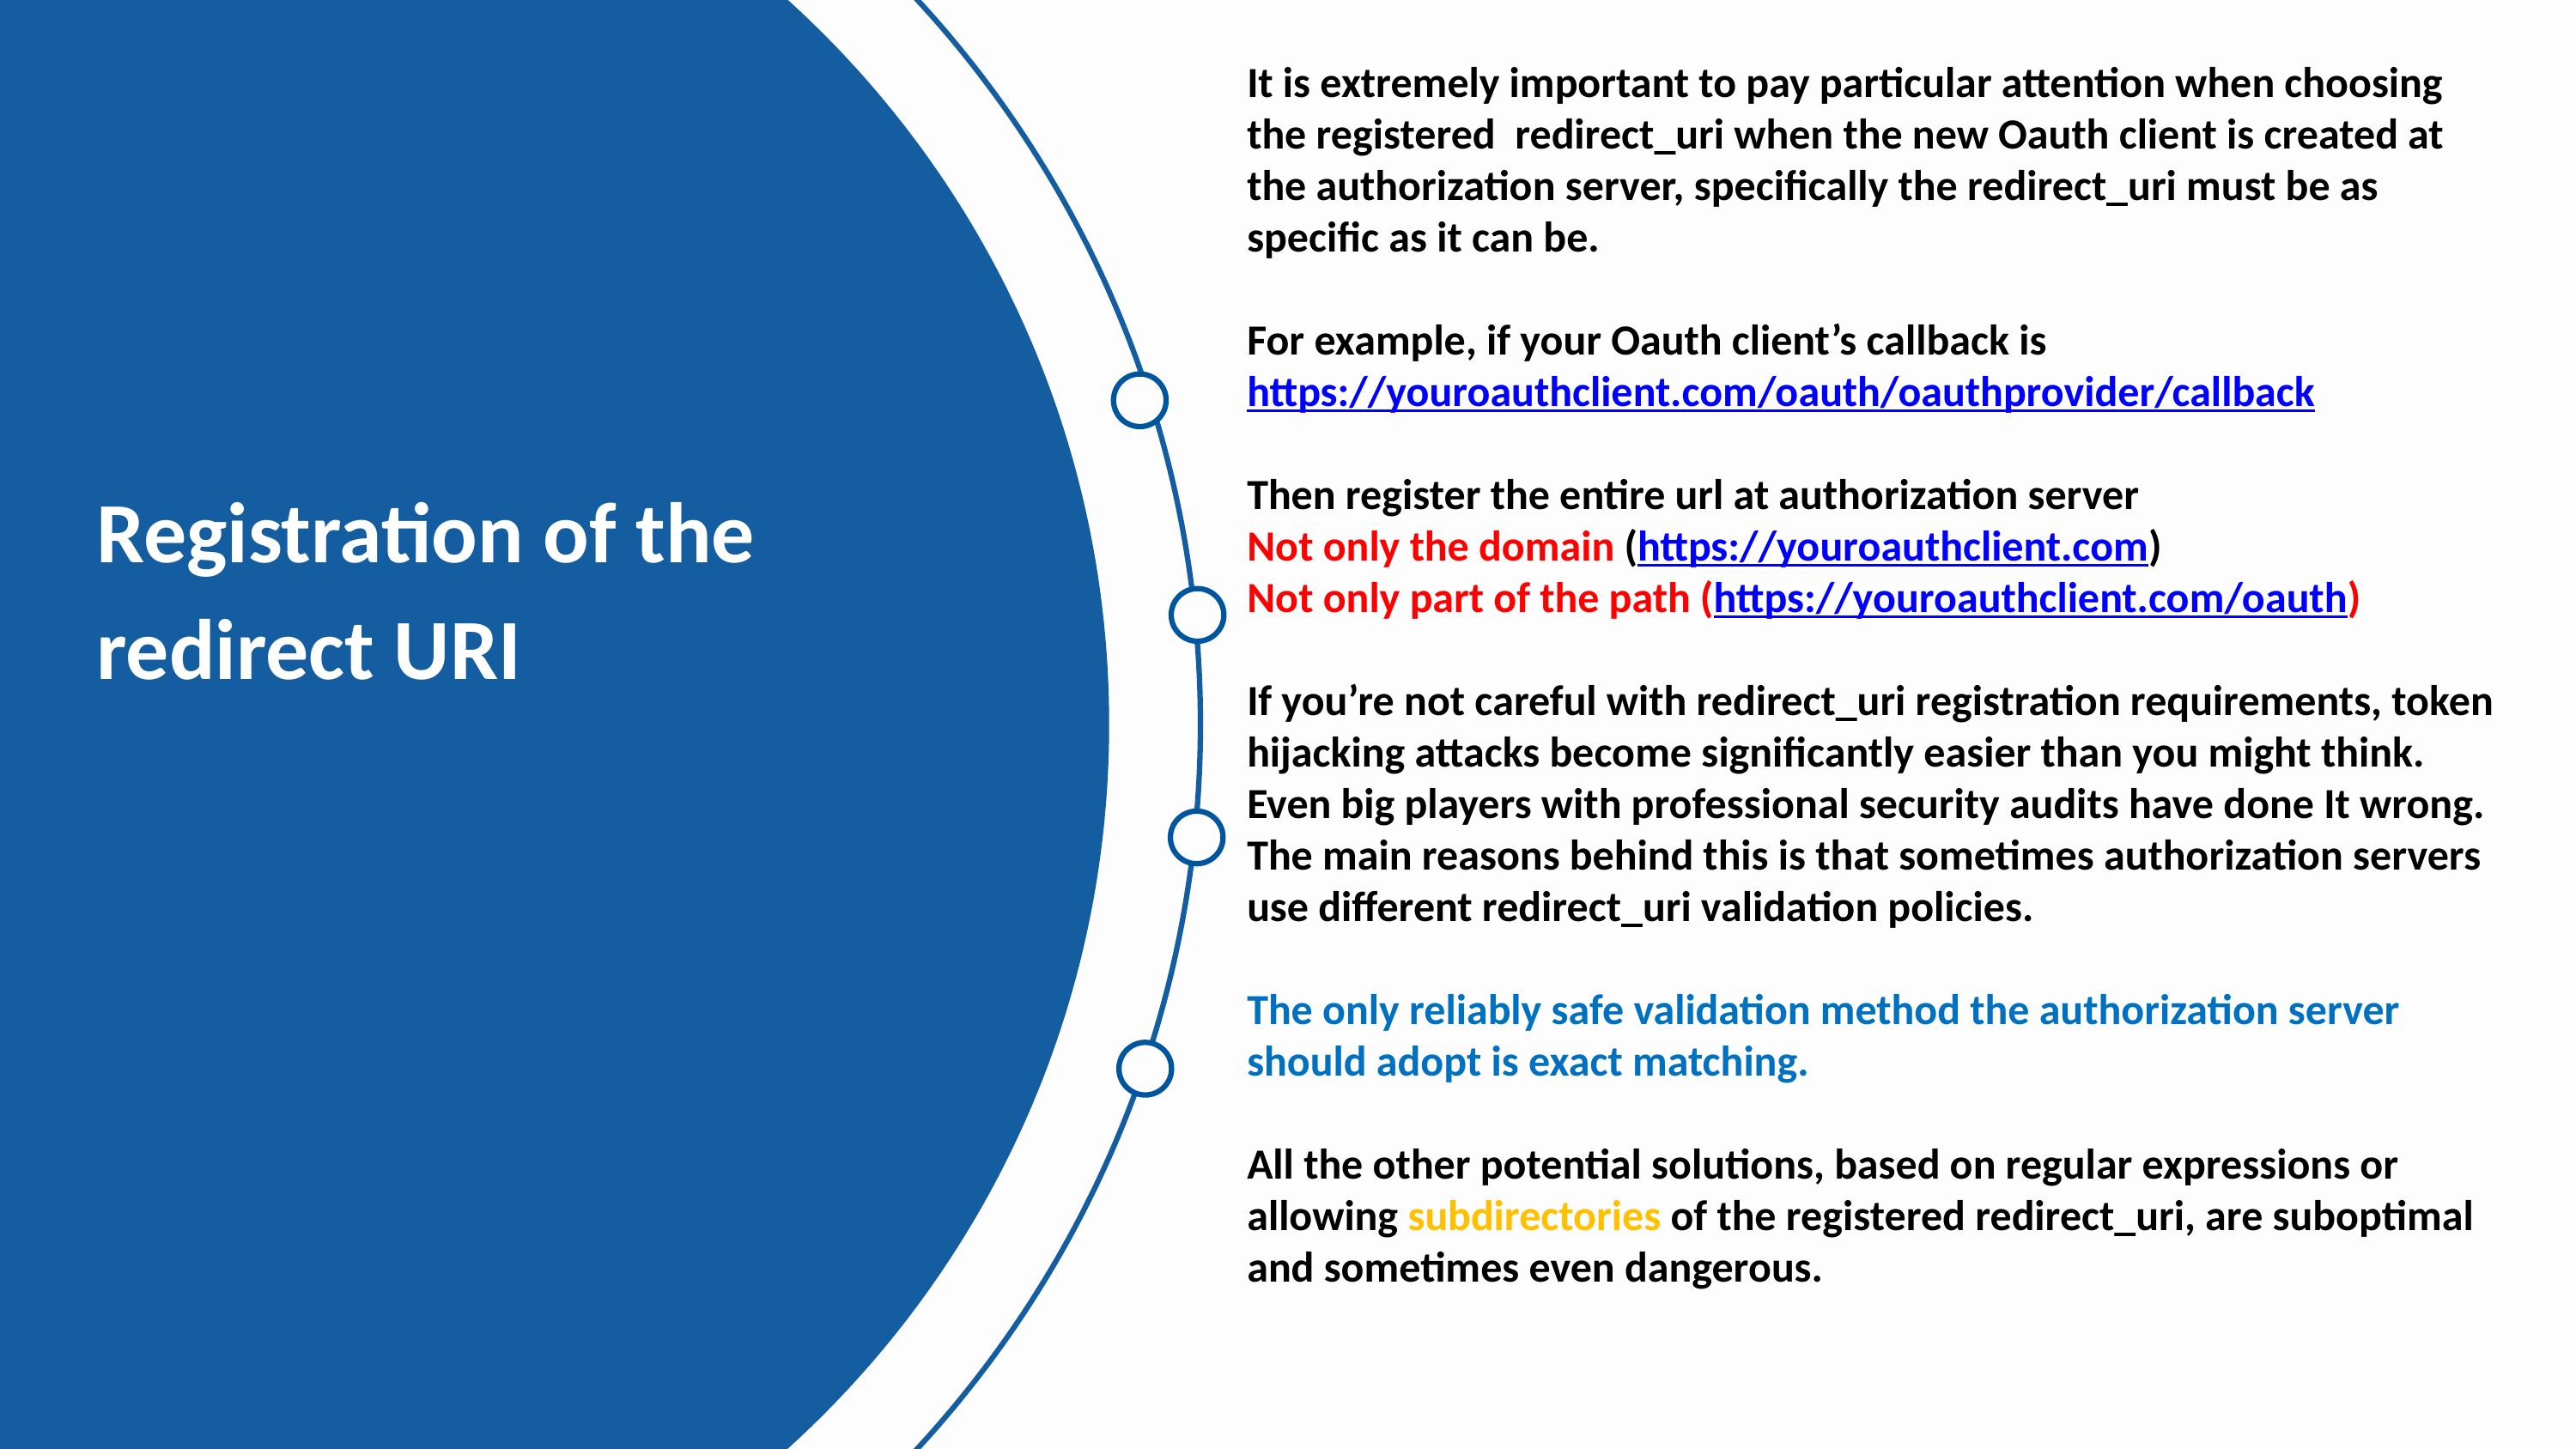

It is extremely important to pay particular attention when choosing the registered  redirect_uri when the new Oauth client is created at the authorization server, specifically the redirect_uri must be as specific as it can be.

For example, if your Oauth client’s callback is
https://youroauthclient.com/oauth/oauthprovider/callback

Then register the entire url at authorization server
Not only the domain (https://youroauthclient.com)
Not only part of the path (https://youroauthclient.com/oauth)

If you’re not careful with redirect_uri registration requirements, token hijacking attacks become significantly easier than you might think. Even big players with professional security audits have done It wrong.
The main reasons behind this is that sometimes authorization servers use different redirect_uri validation policies.

The only reliably safe validation method the authorization server should adopt is exact matching.

All the other potential solutions, based on regular expressions or allowing subdirectories of the registered redirect_uri, are suboptimal and sometimes even dangerous.

01

Registration of the redirect URI

02

03

4